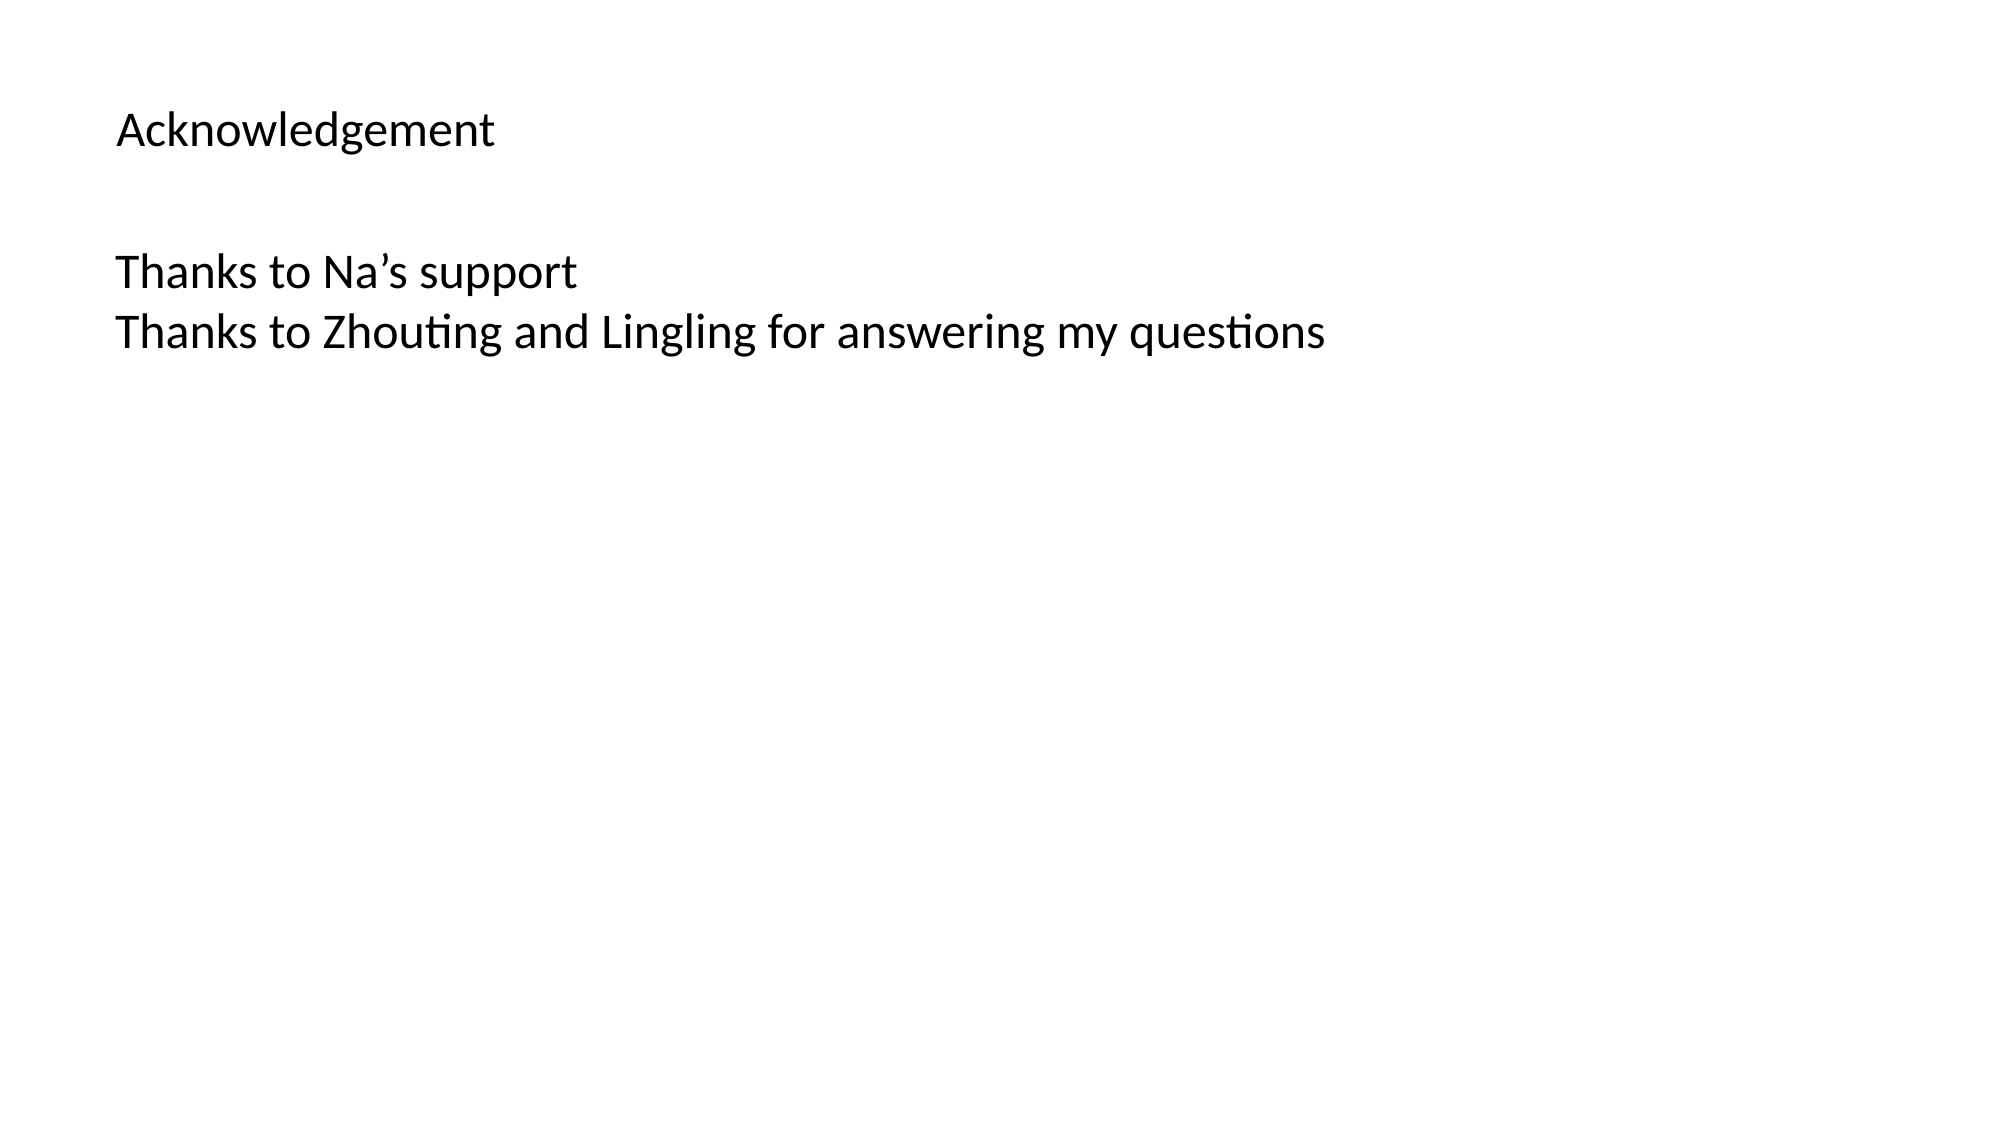

Acknowledgement
Thanks to Na’s support
Thanks to Zhouting and Lingling for answering my questions